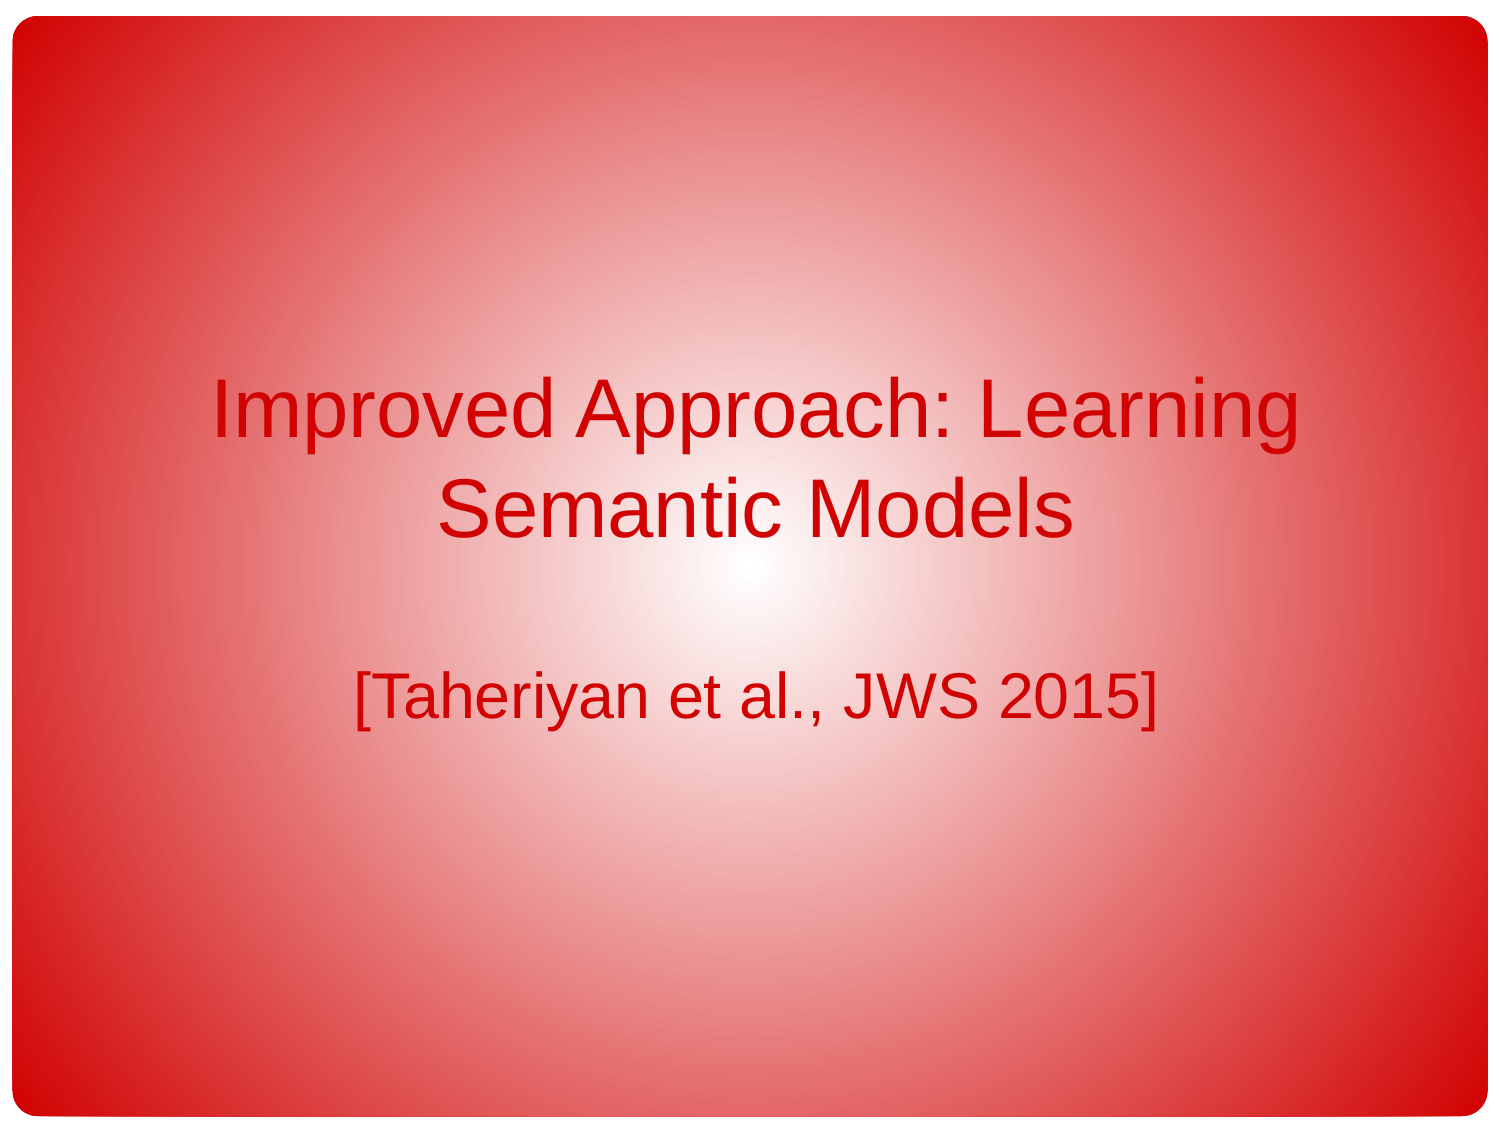

# Improved Approach: Learning Semantic Models [Taheriyan et al., JWS 2015]